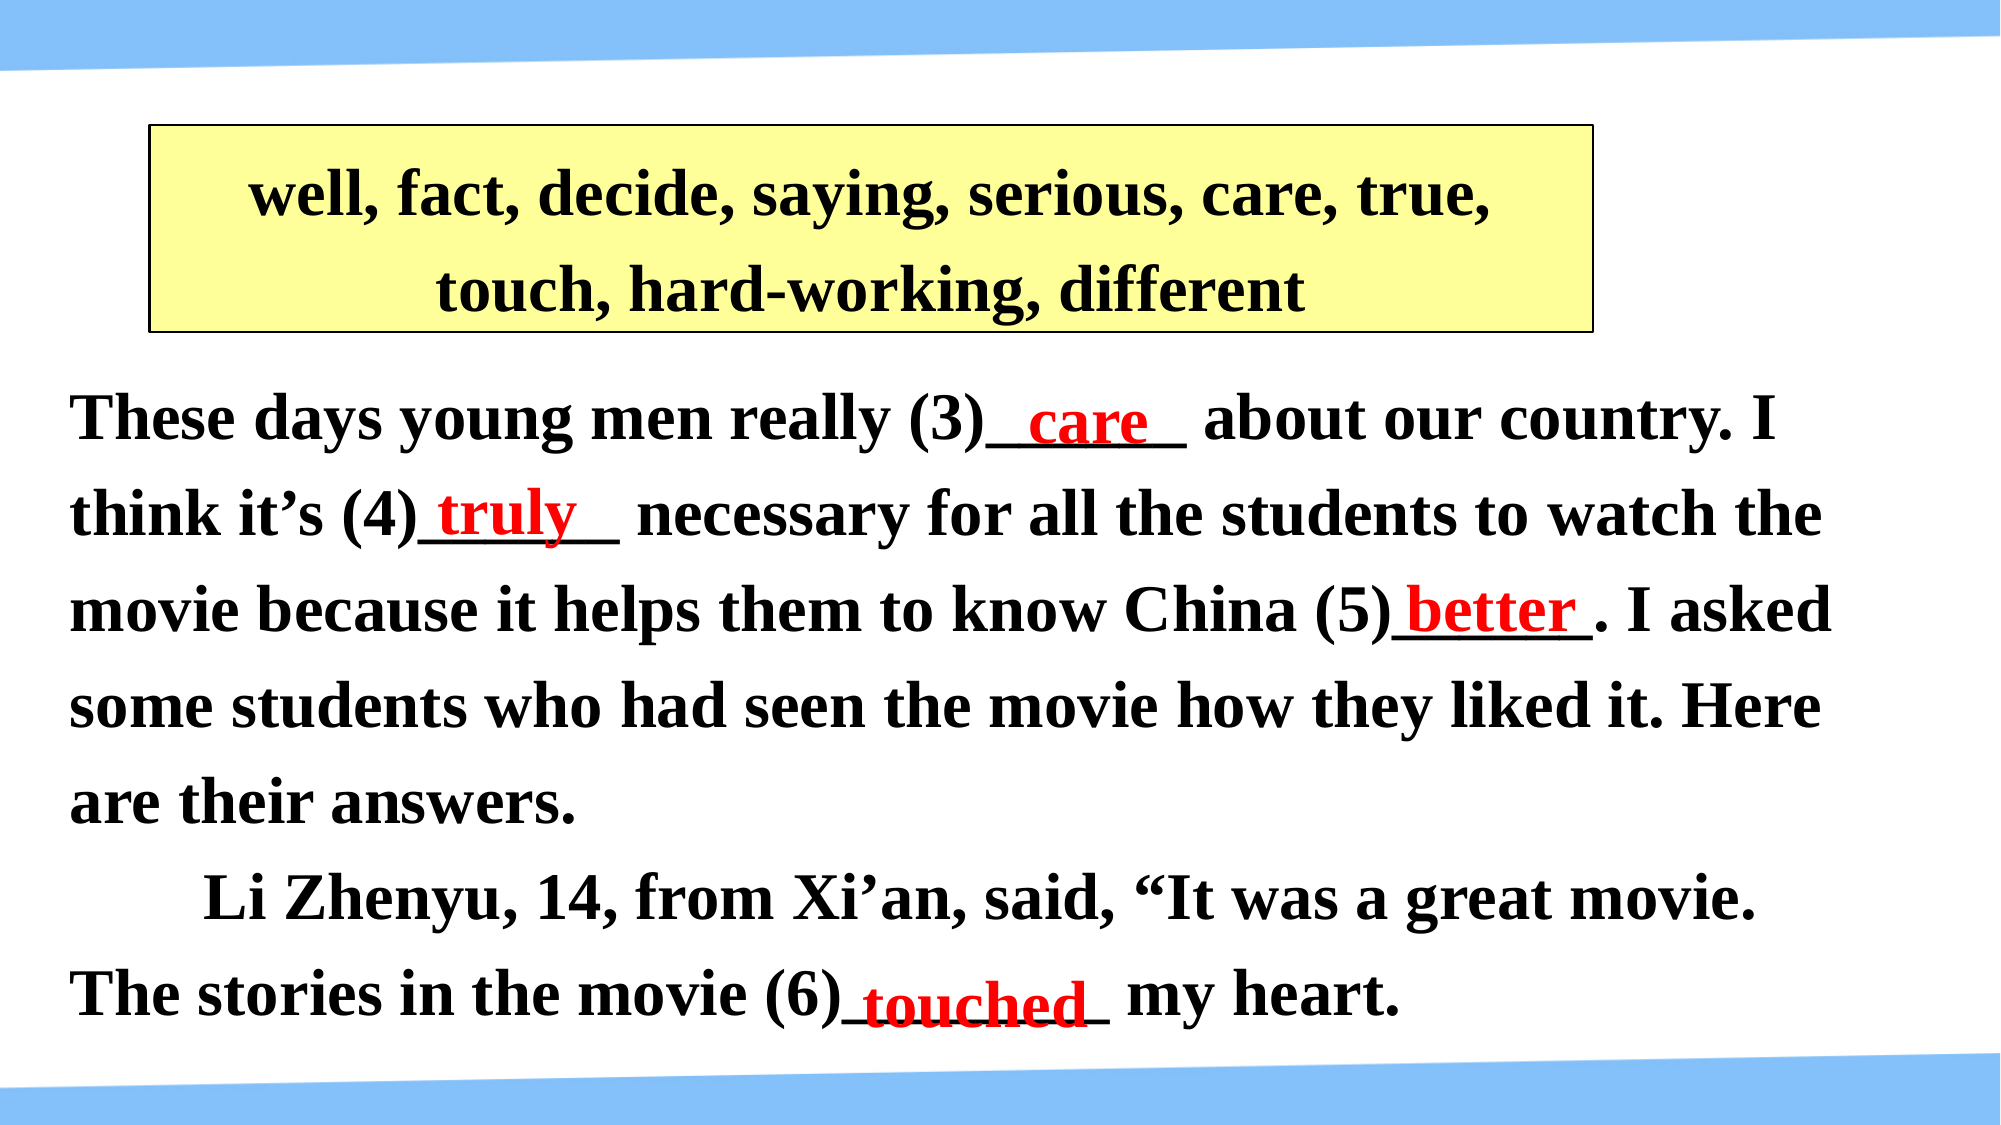

well, fact, decide, saying, serious, care, true, touch, hard-working, different
These days young men really (3)______ about our country. I think it’s (4)______ necessary for all the students to watch the movie because it helps them to know China (5)______. I asked some students who had seen the movie how they liked it. Here are their answers.
        Li Zhenyu, 14, from Xi’an, said, “It was a great movie. The stories in the movie (6)________ my heart.
care
truly
better
touched